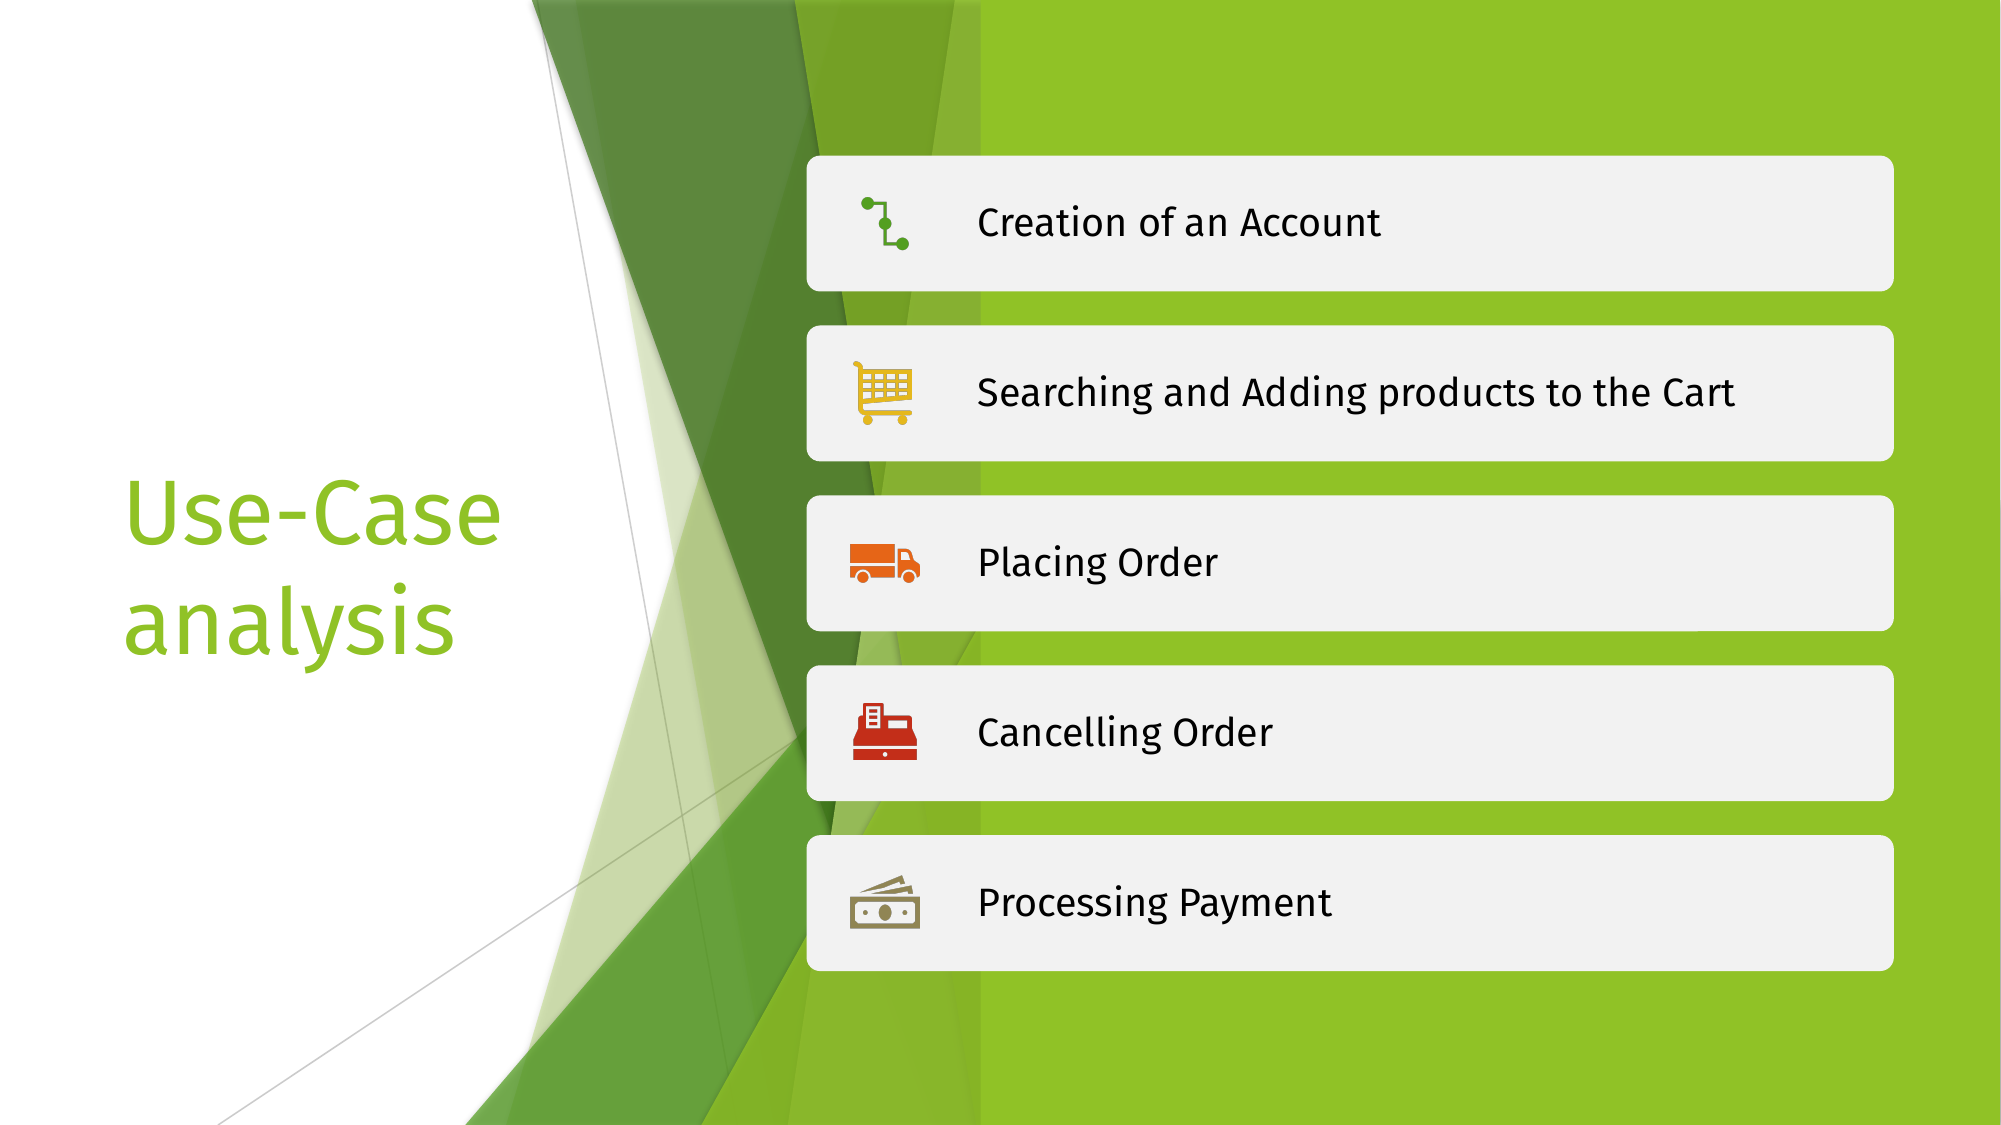

Creation of an Account
Searching and Adding products to the Cart
Placing Order
Cancelling Order
Processing Payment
# Use-Case analysis